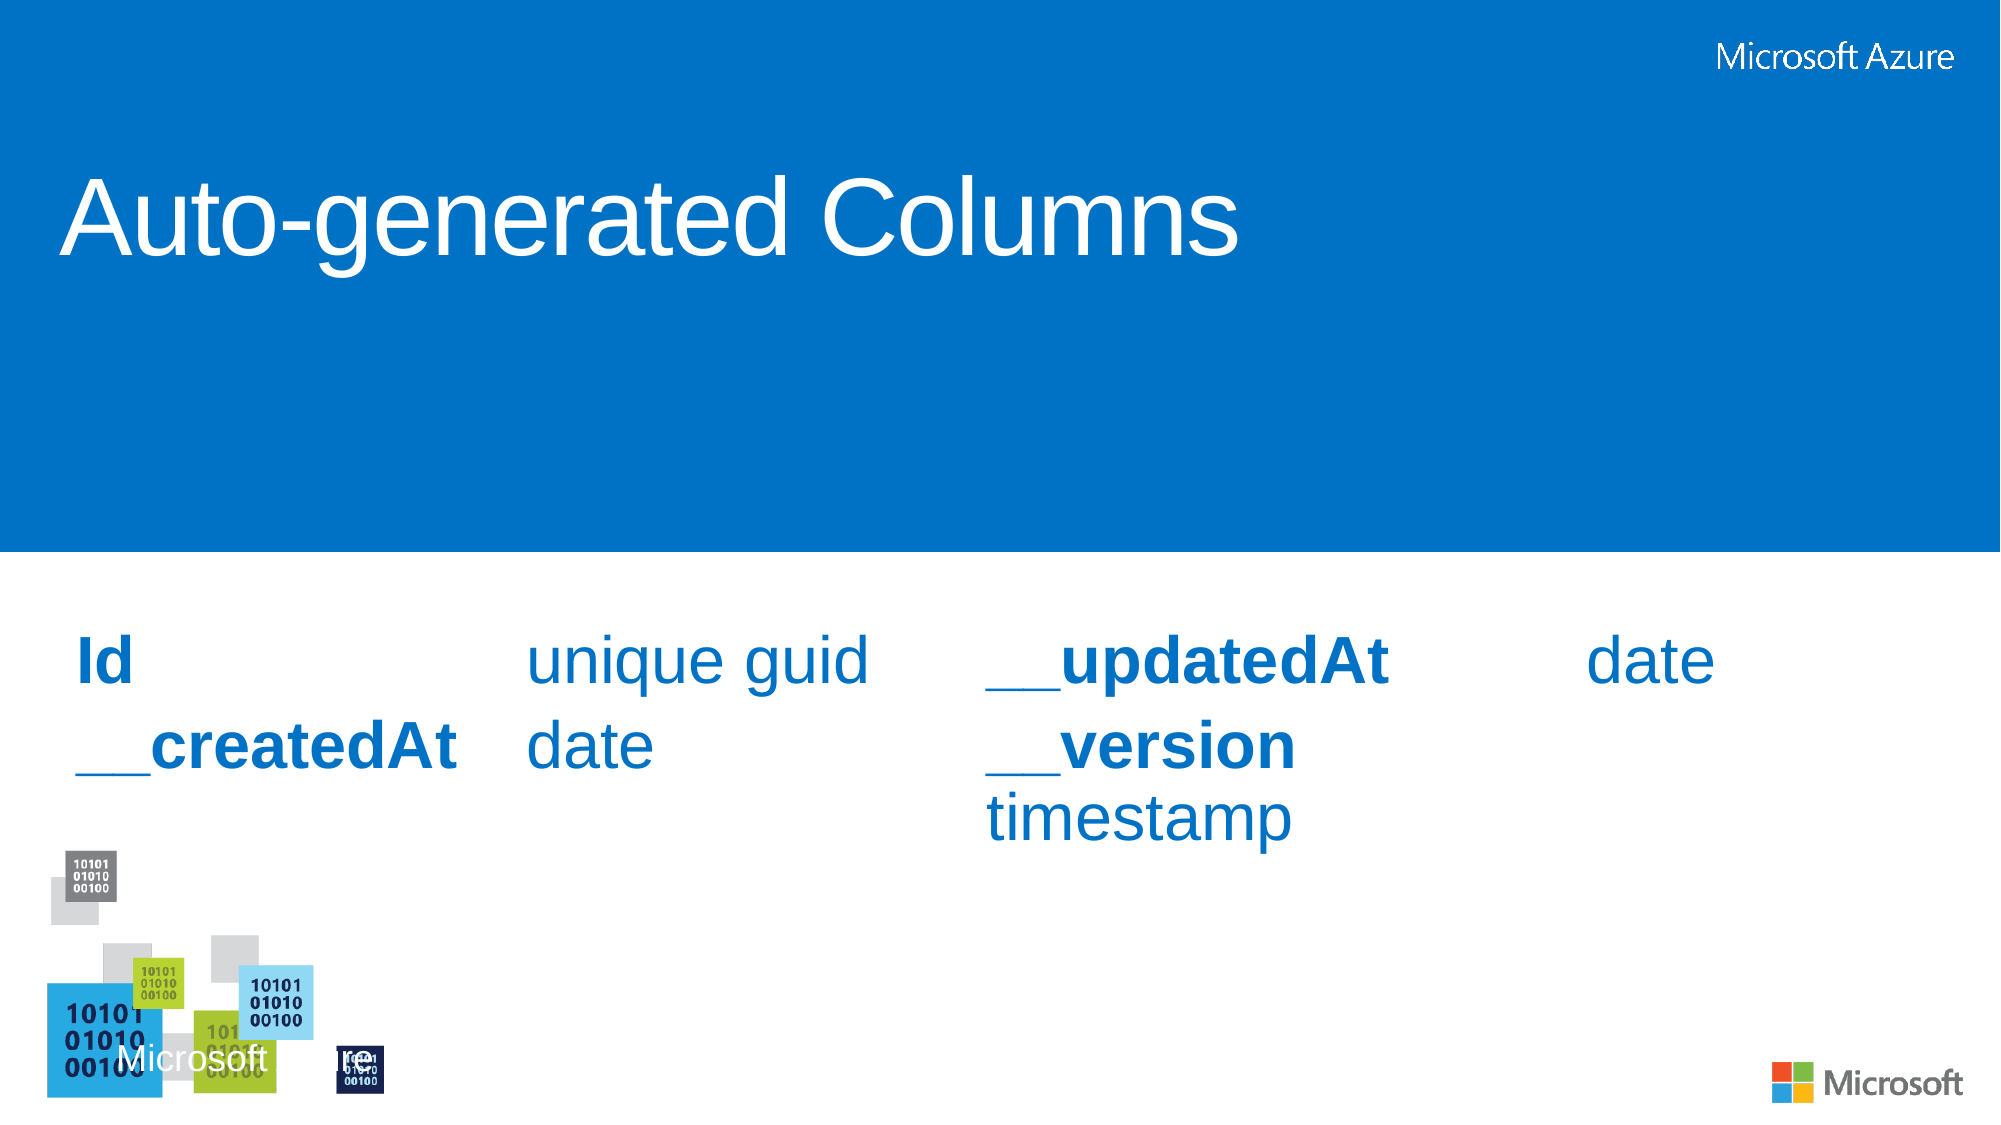

# Auto-generated Columns
Id			unique guid
__createdAt	date
__updatedAt		date
__version			timestamp
Microsoft Azure